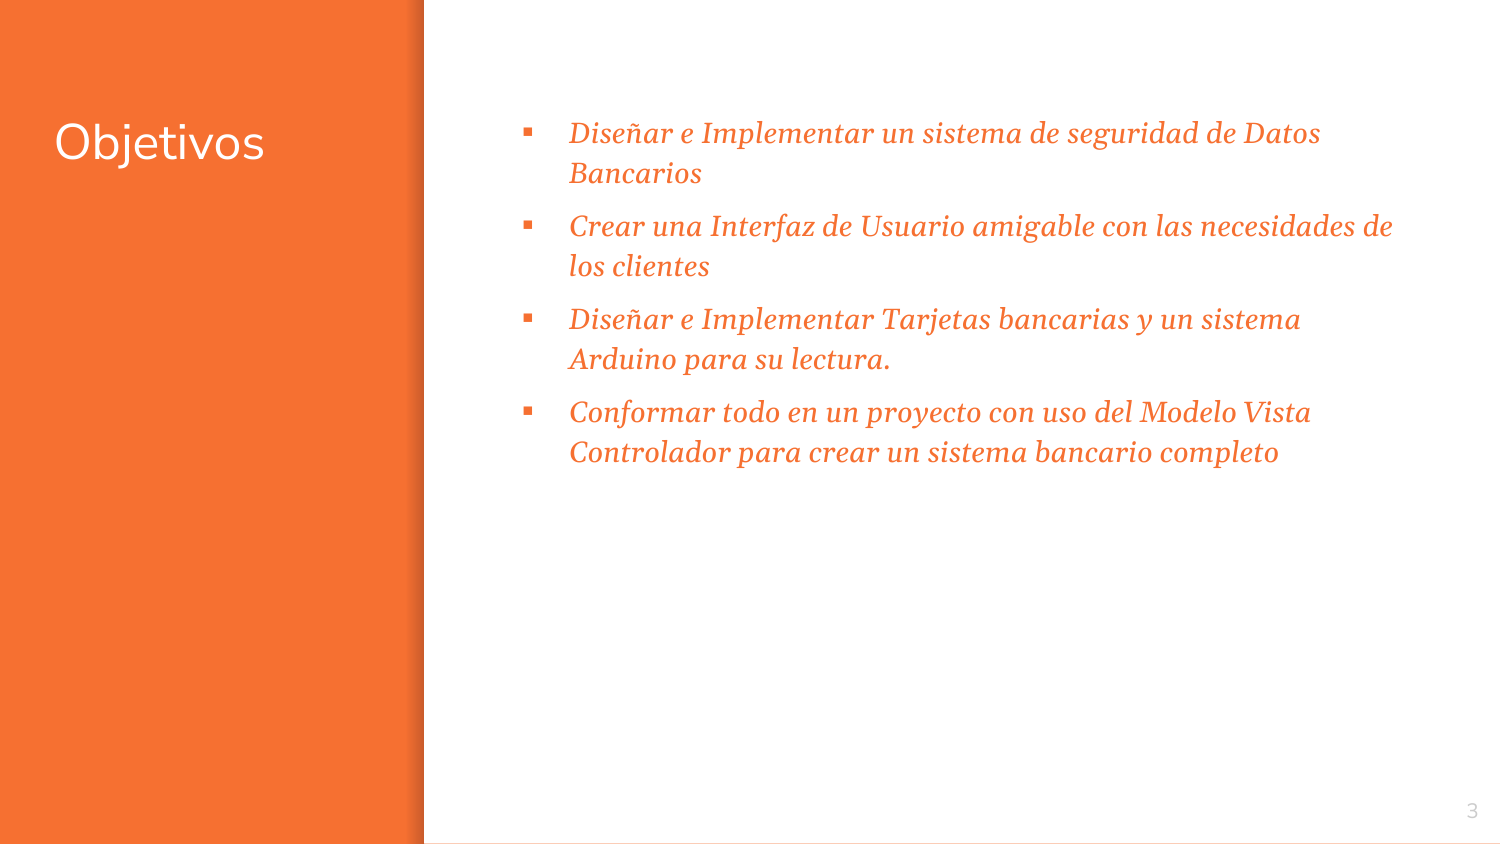

# Objetivos
Diseñar e Implementar un sistema de seguridad de Datos Bancarios
Crear una Interfaz de Usuario amigable con las necesidades de los clientes
Diseñar e Implementar Tarjetas bancarias y un sistema Arduino para su lectura.
Conformar todo en un proyecto con uso del Modelo Vista Controlador para crear un sistema bancario completo
3